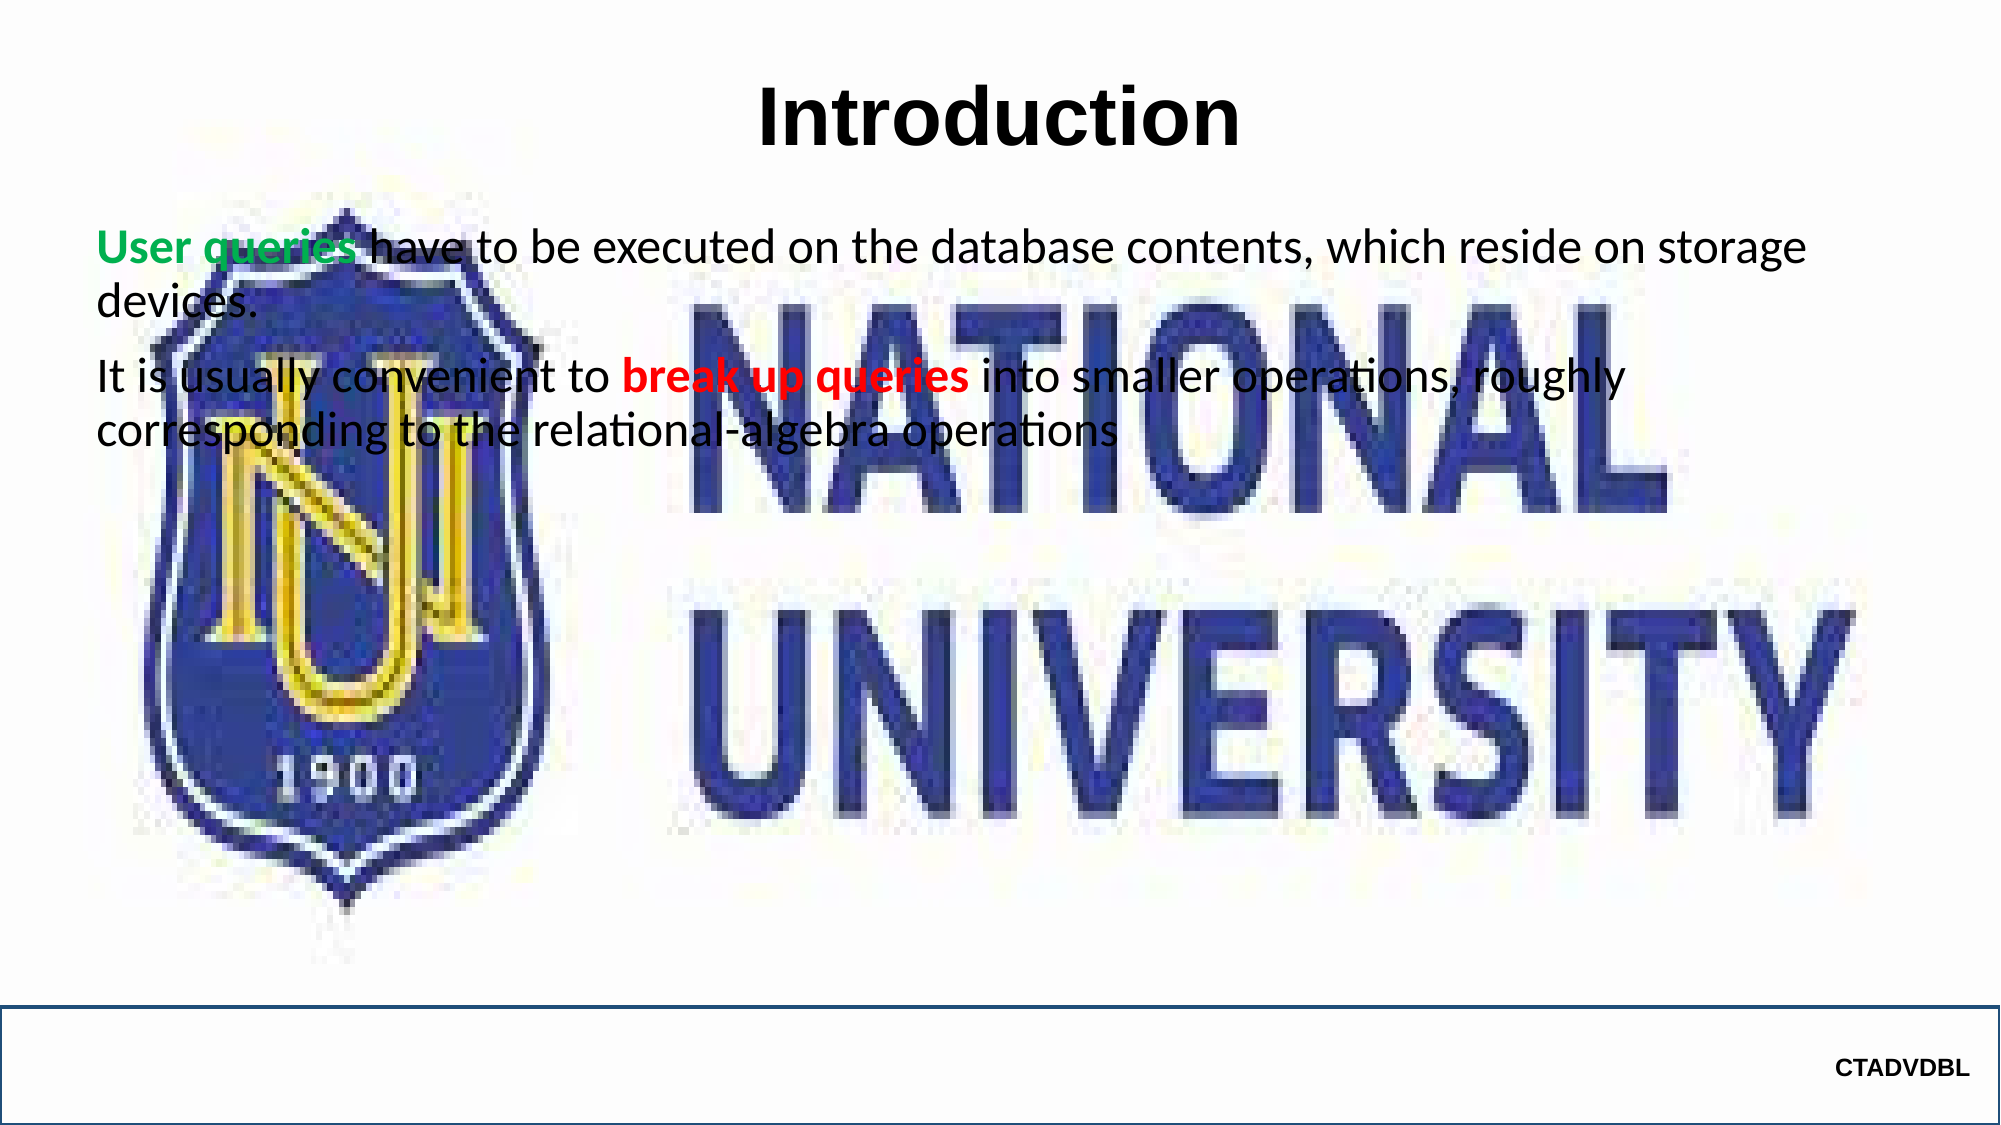

# Introduction
User queries have to be executed on the database contents, which reside on storage
devices.
It is usually convenient to break up queries into smaller operations, roughly
corresponding to the relational-algebra operations
CTADVDBL